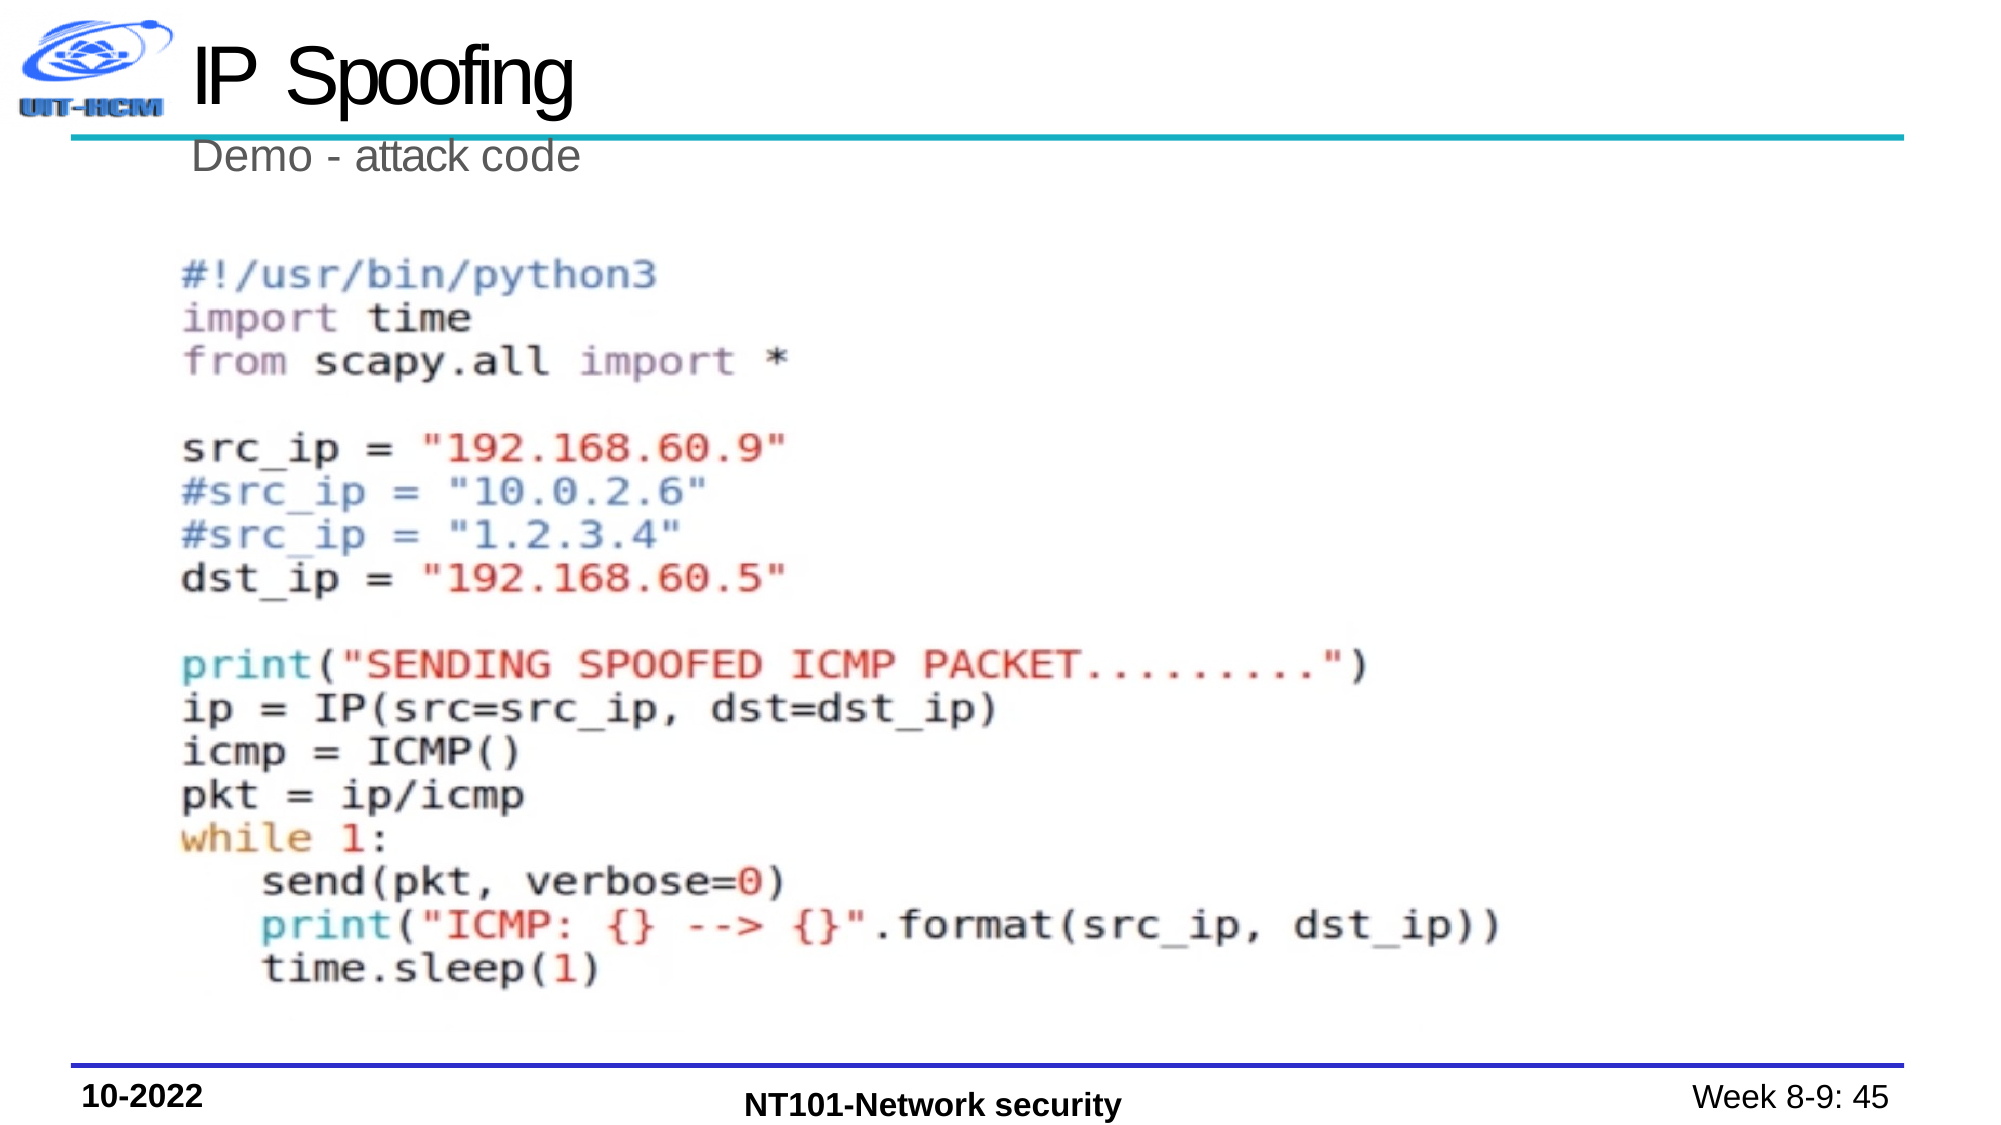

# IP Spoofing
Demo - attack code